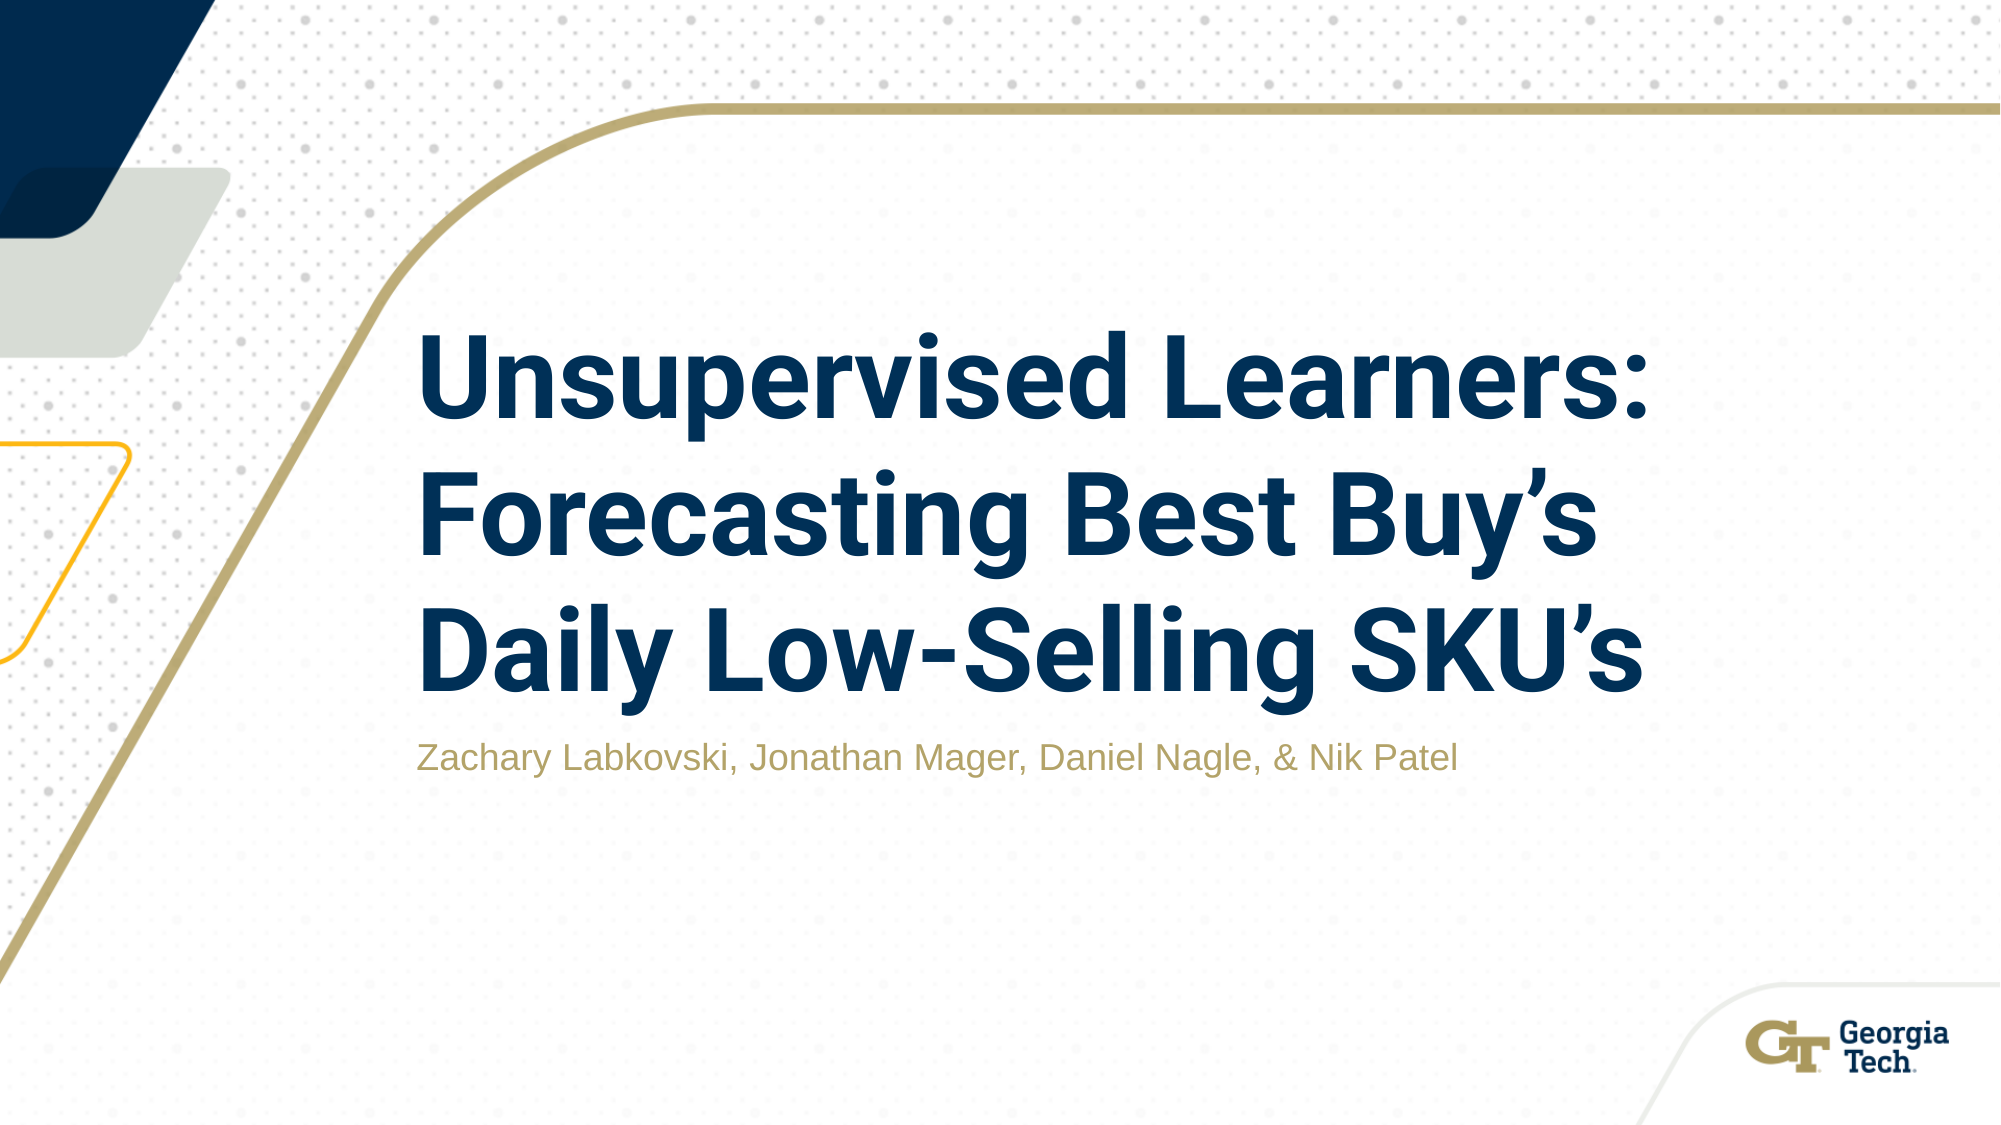

# Unsupervised Learners: Forecasting Best Buy’s Daily Low-Selling SKU’s
Zachary Labkovski, Jonathan Mager, Daniel Nagle, & Nik Patel